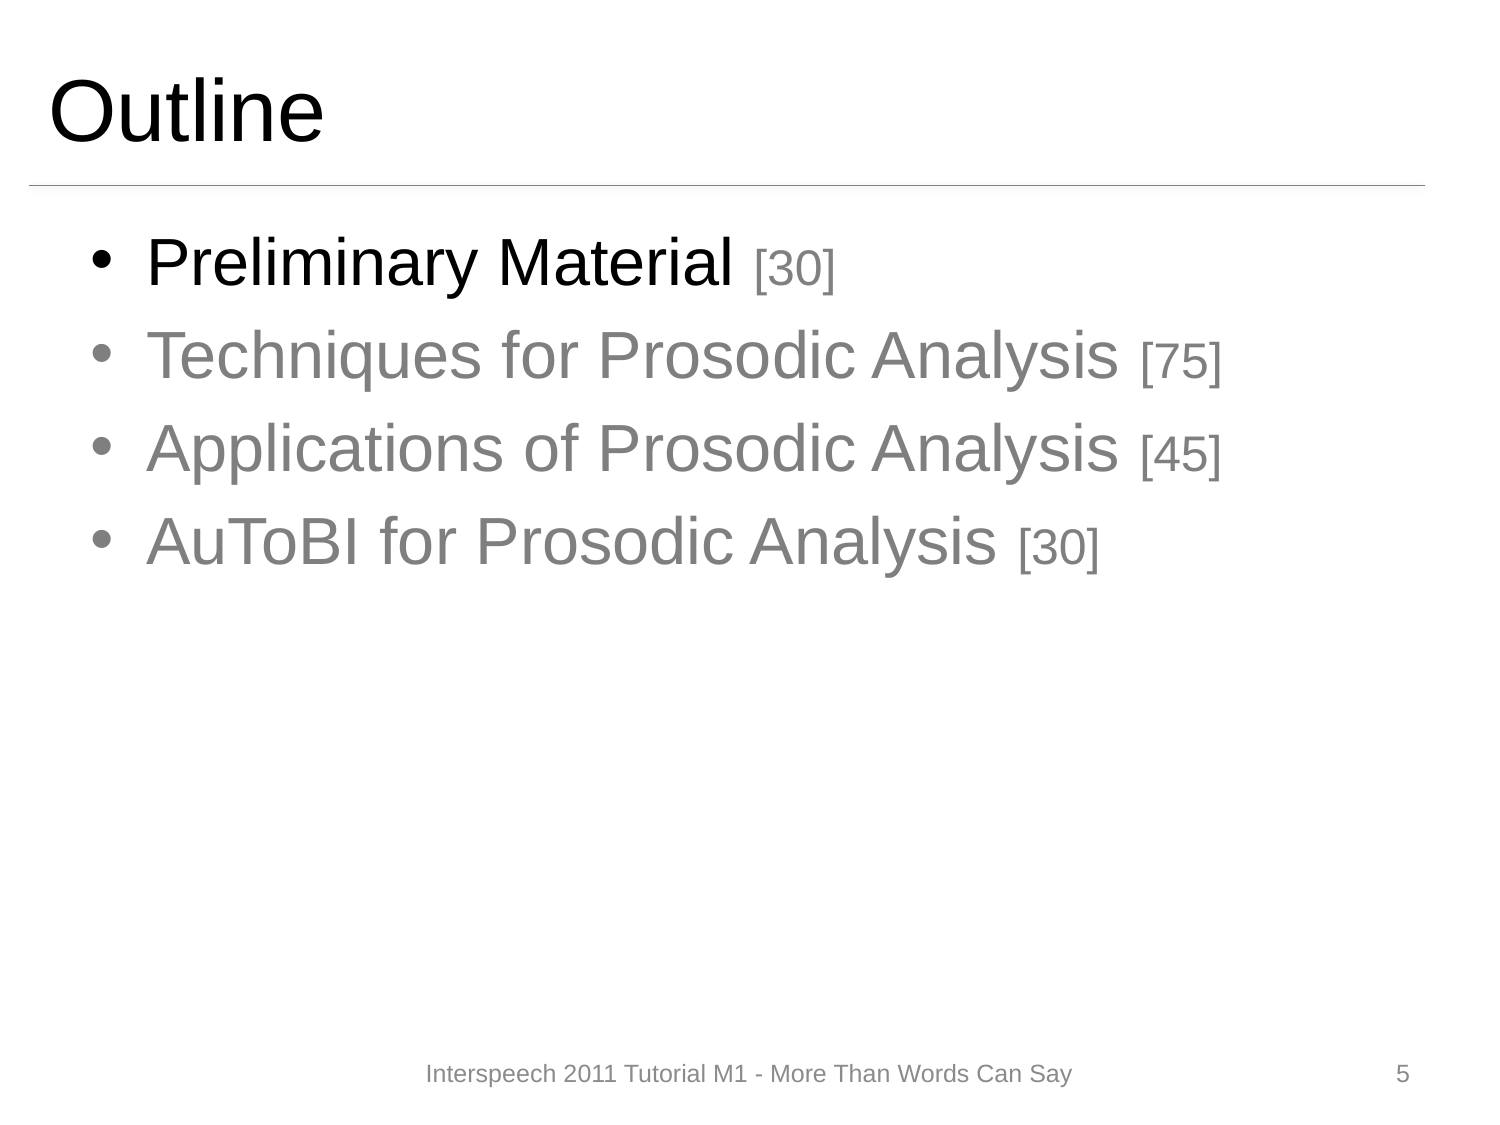

# Outline
Preliminary Material [30]
Techniques for Prosodic Analysis [75]
Applications of Prosodic Analysis [45]
AuToBI for Prosodic Analysis [30]

Interspeech 2011 Tutorial M1 - More Than Words Can Say
5